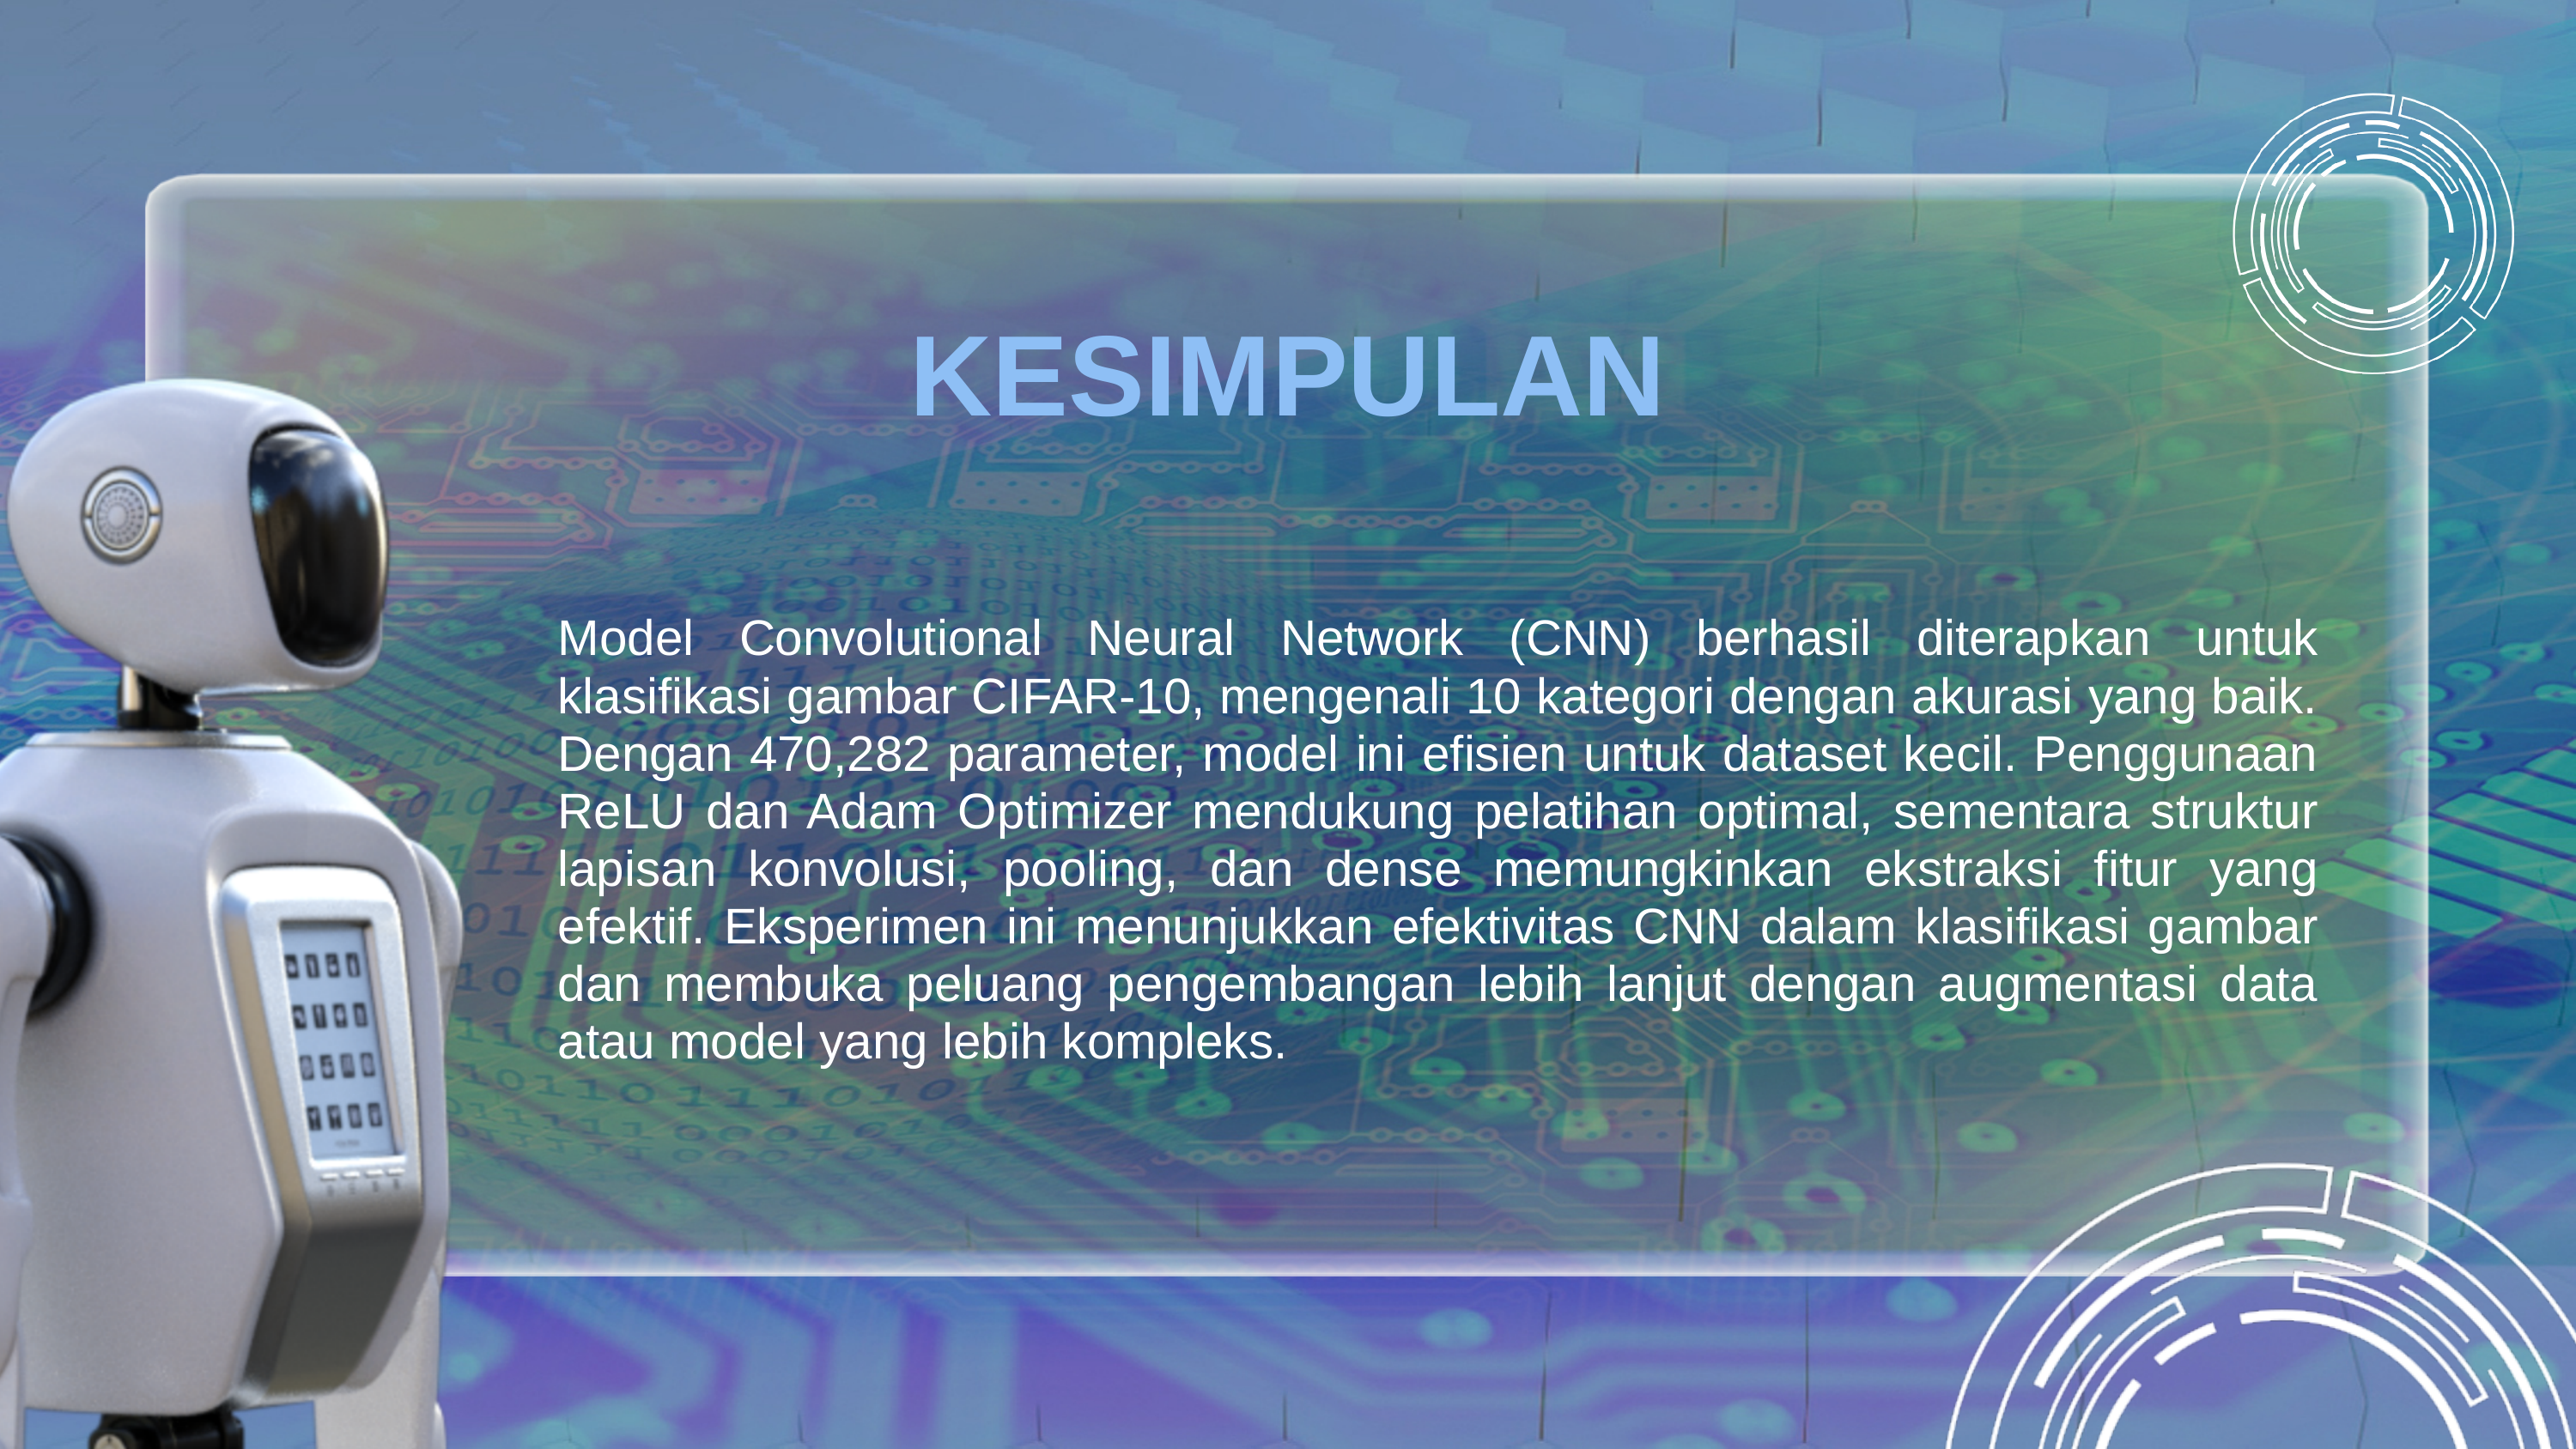

KESIMPULAN

Model Convolutional Neural Network (CNN) berhasil diterapkan untuk klasifikasi gambar CIFAR-10, mengenali 10 kategori dengan akurasi yang baik. Dengan 470,282 parameter, model ini efisien untuk dataset kecil. Penggunaan ReLU dan Adam Optimizer mendukung pelatihan optimal, sementara struktur lapisan konvolusi, pooling, dan dense memungkinkan ekstraksi fitur yang efektif. Eksperimen ini menunjukkan efektivitas CNN dalam klasifikasi gambar dan membuka peluang pengembangan lebih lanjut dengan augmentasi data atau model yang lebih kompleks.